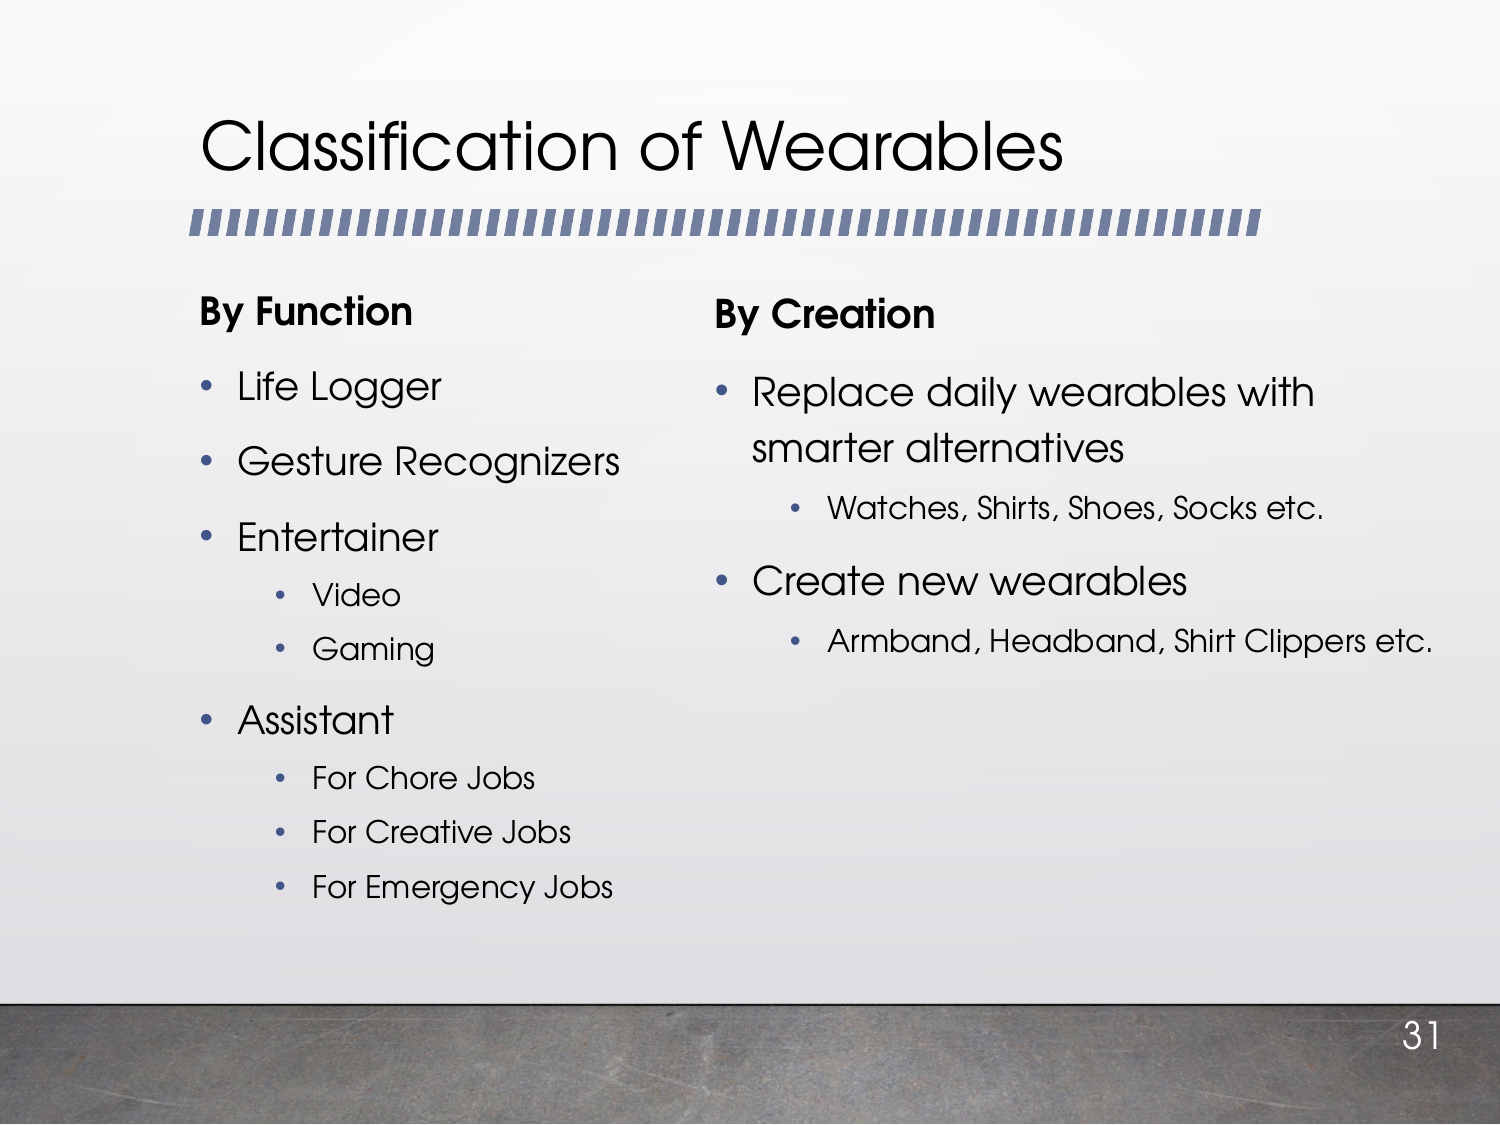

# Classification of Wearables
By Function
Life Logger
Gesture Recognizers
Entertainer
Video
Gaming
Assistant
For Chore Jobs
For Creative Jobs
For Emergency Jobs

By Creation
Replace daily wearables with smarter alternatives
Watches, Shirts, Shoes, Socks etc.
Create new wearables
Armband, Headband, Shirt Clippers etc.